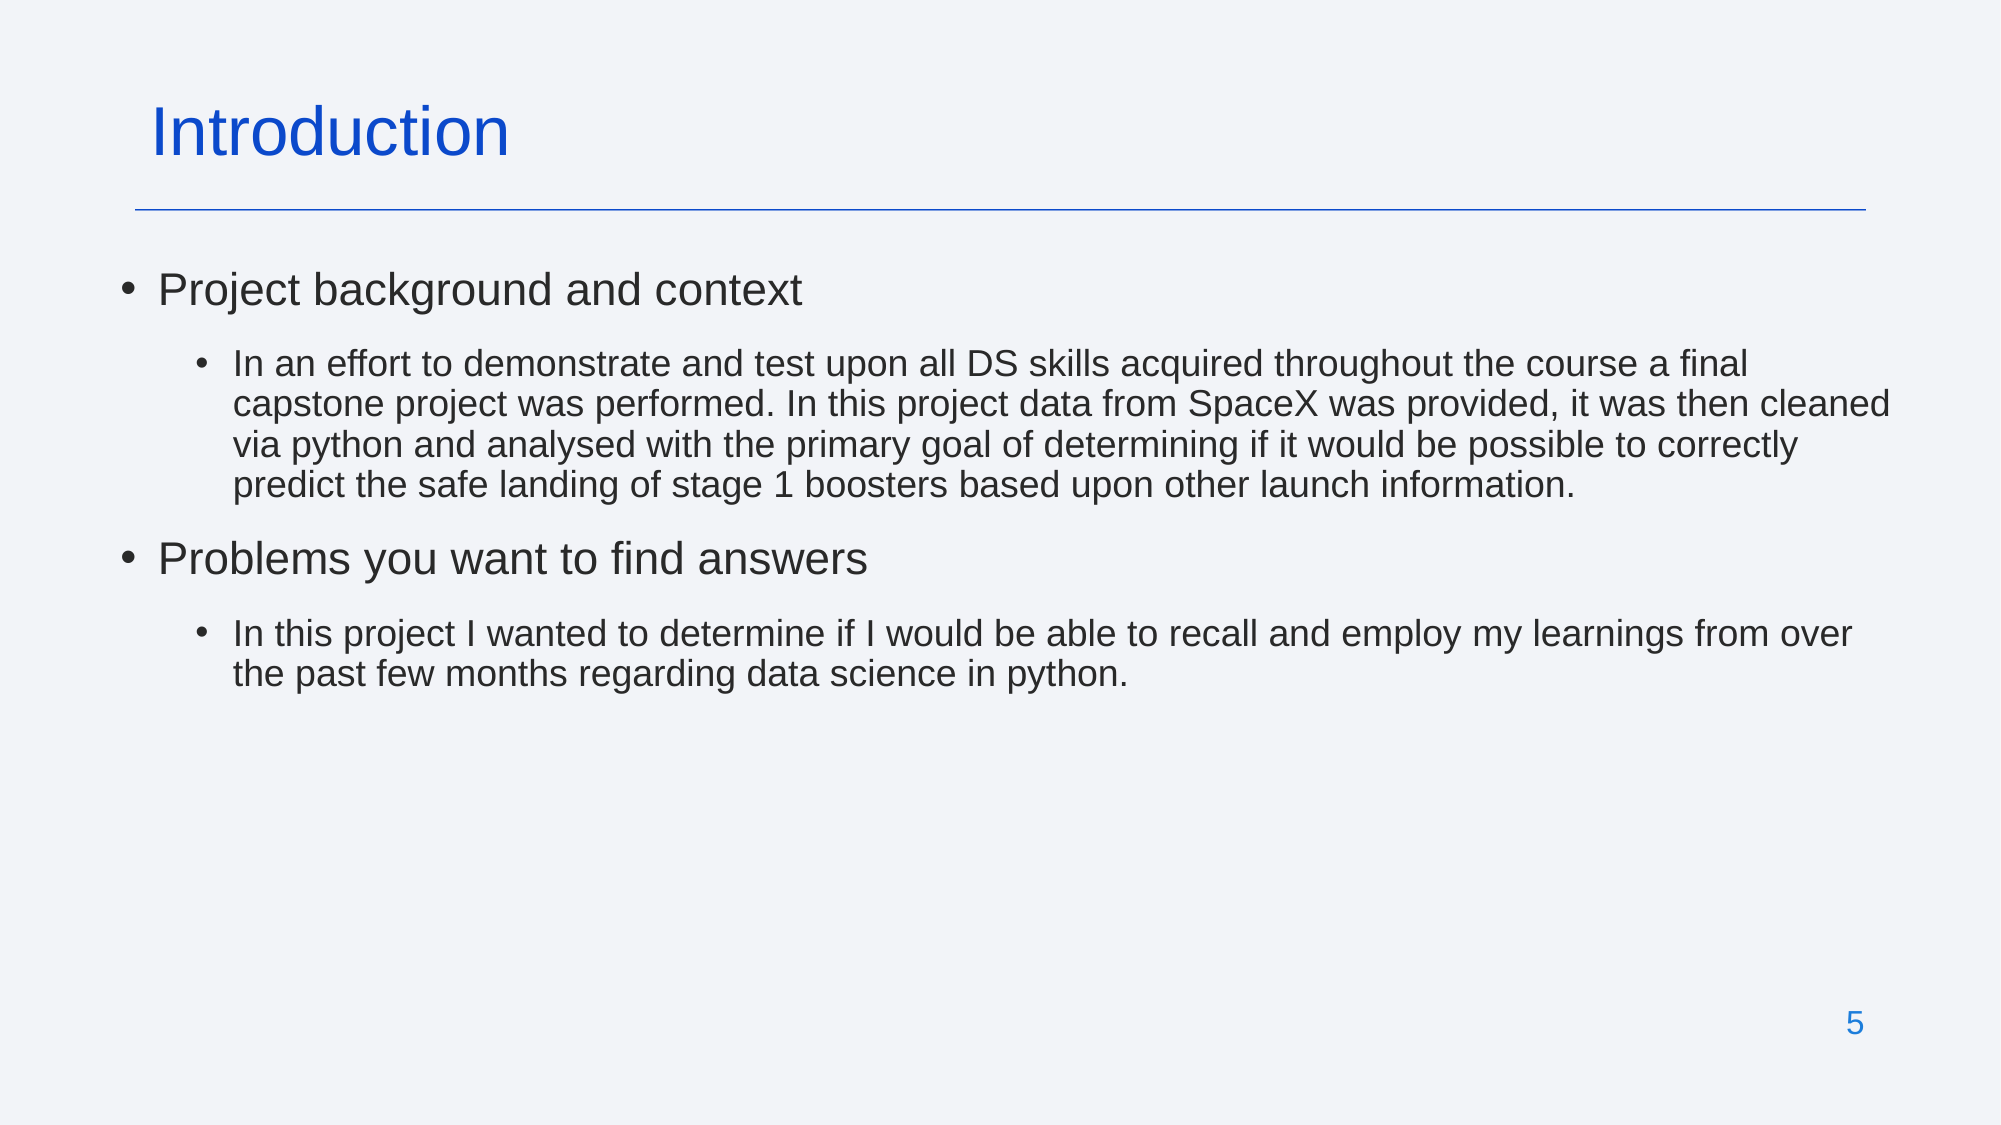

Introduction
Project background and context
In an effort to demonstrate and test upon all DS skills acquired throughout the course a final capstone project was performed. In this project data from SpaceX was provided, it was then cleaned via python and analysed with the primary goal of determining if it would be possible to correctly predict the safe landing of stage 1 boosters based upon other launch information.
Problems you want to find answers
In this project I wanted to determine if I would be able to recall and employ my learnings from over the past few months regarding data science in python.
5